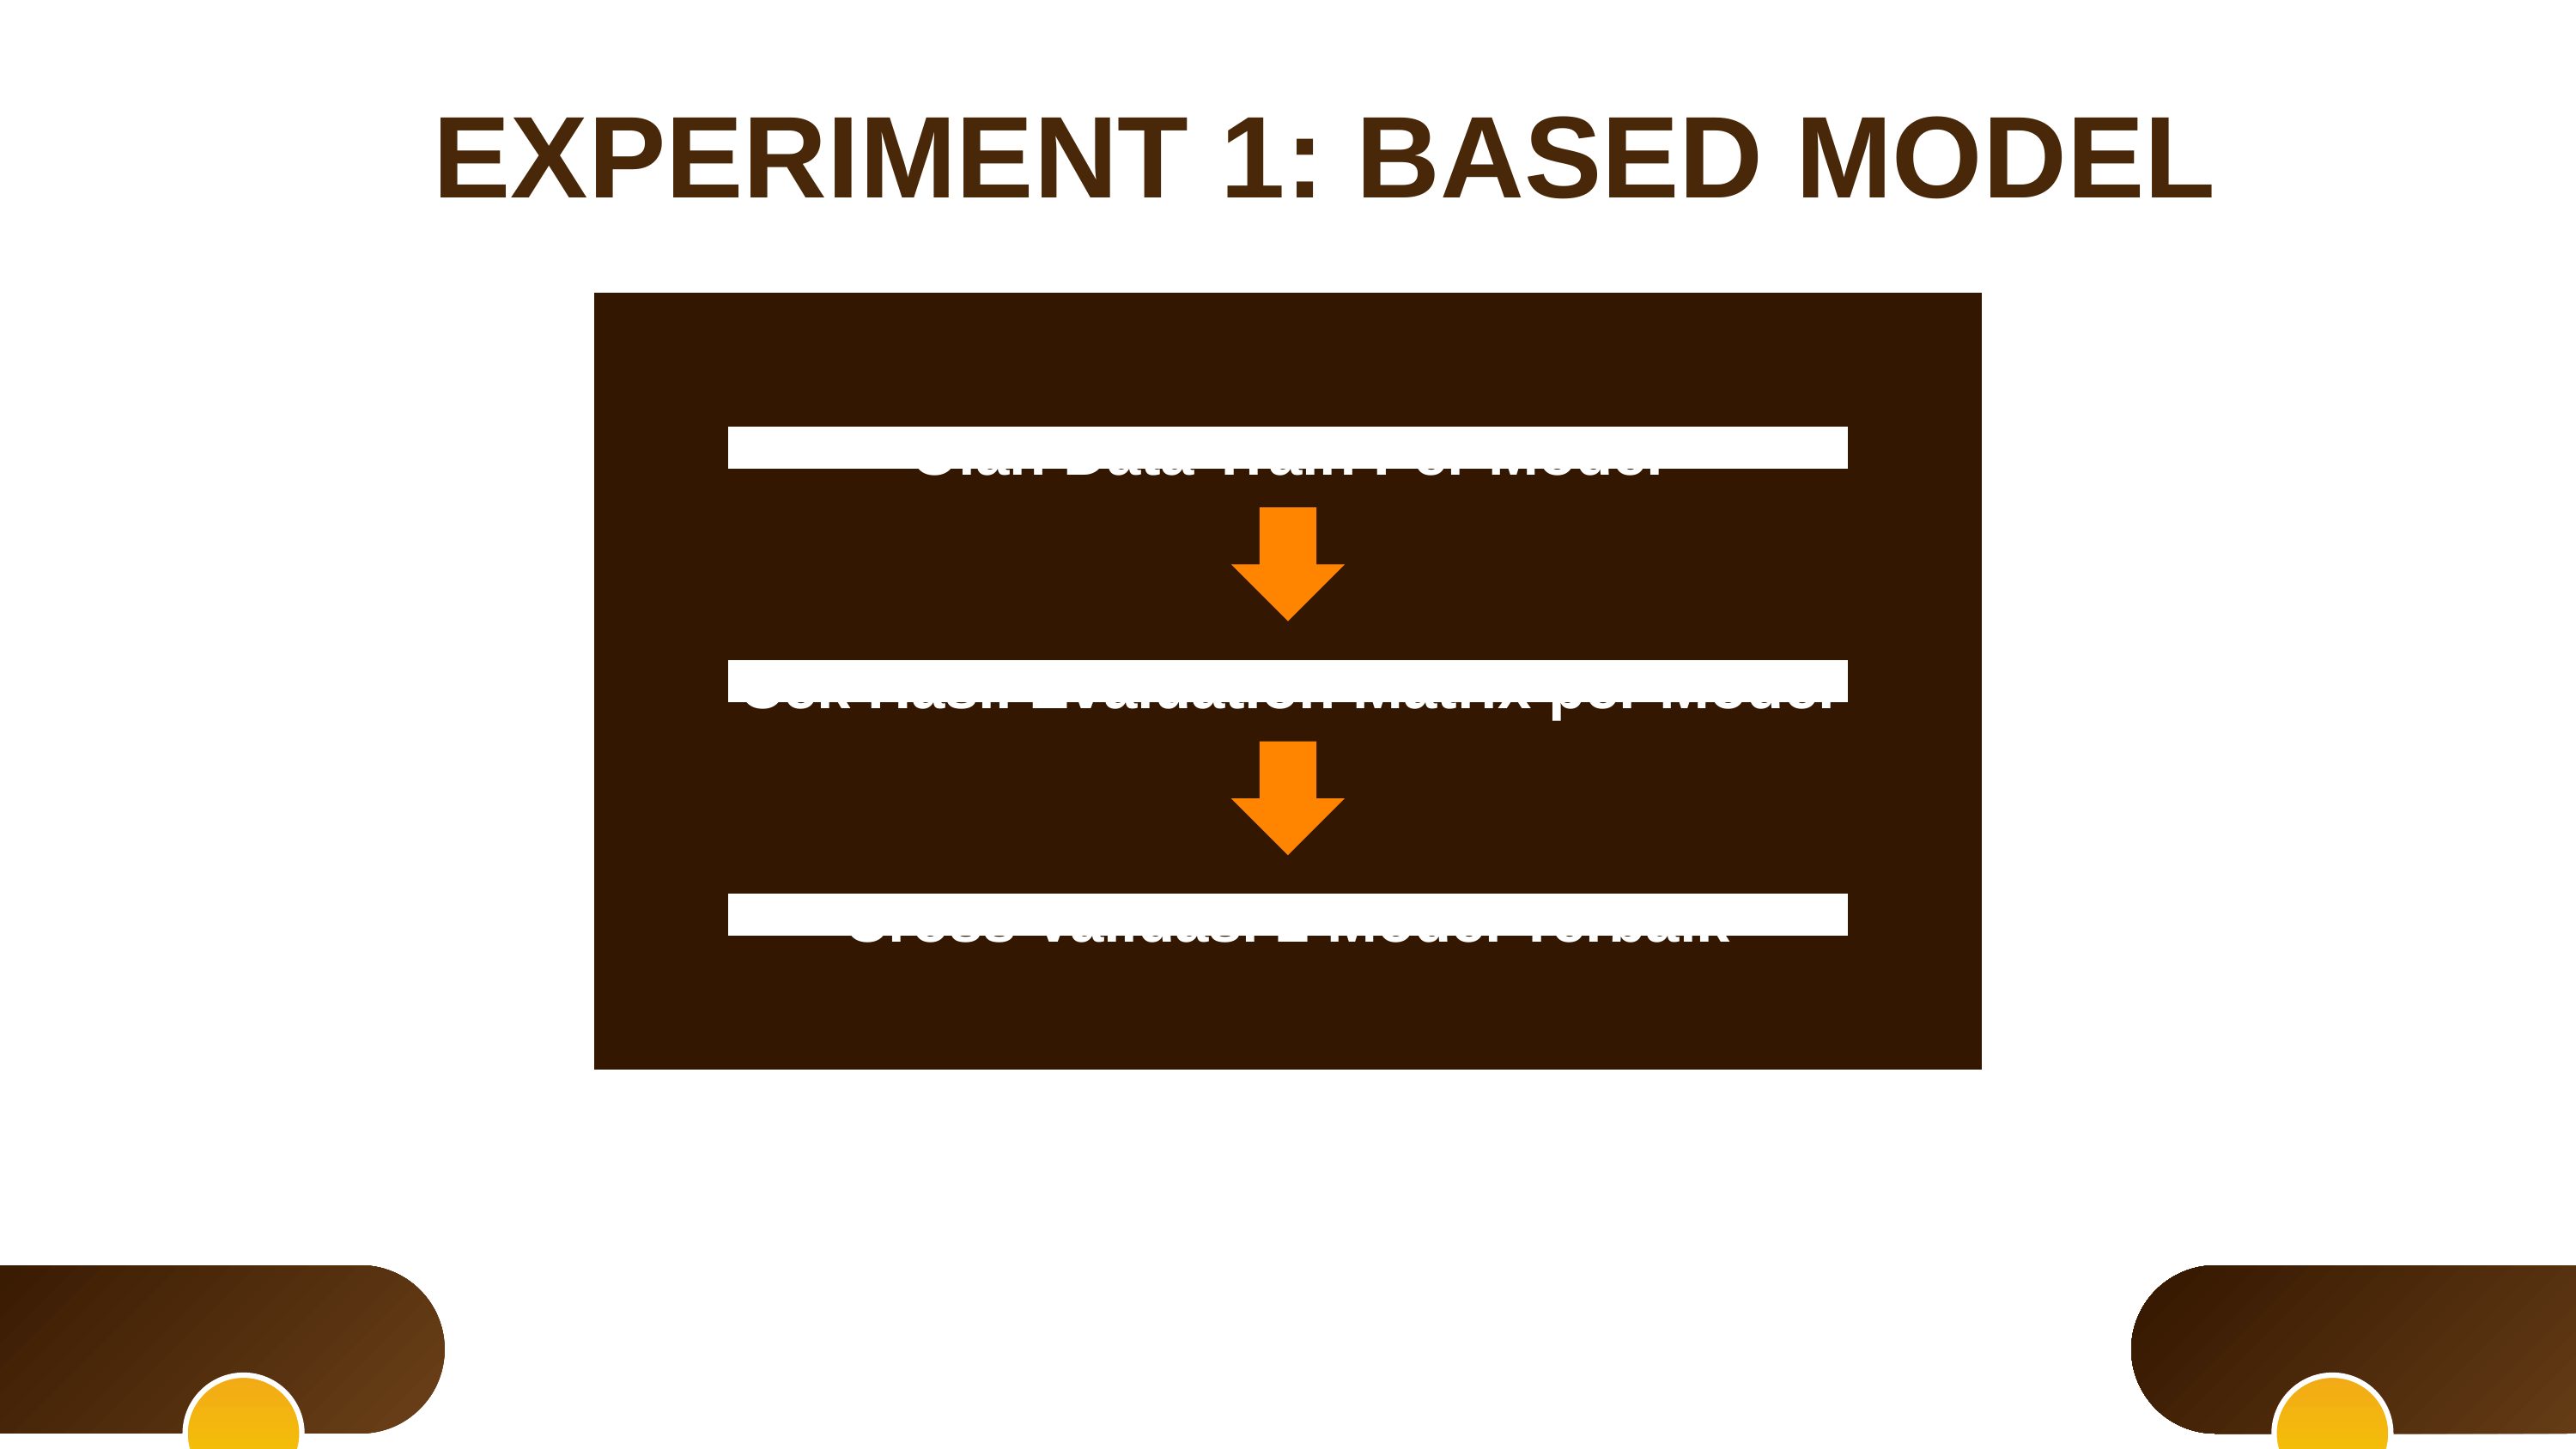

EXPERIMENT 1: BASED MODEL

Olah Data Train Per Model

Cek Hasil Evaluation Matrix per Model

Cross Validasi 2 Model Terbaik